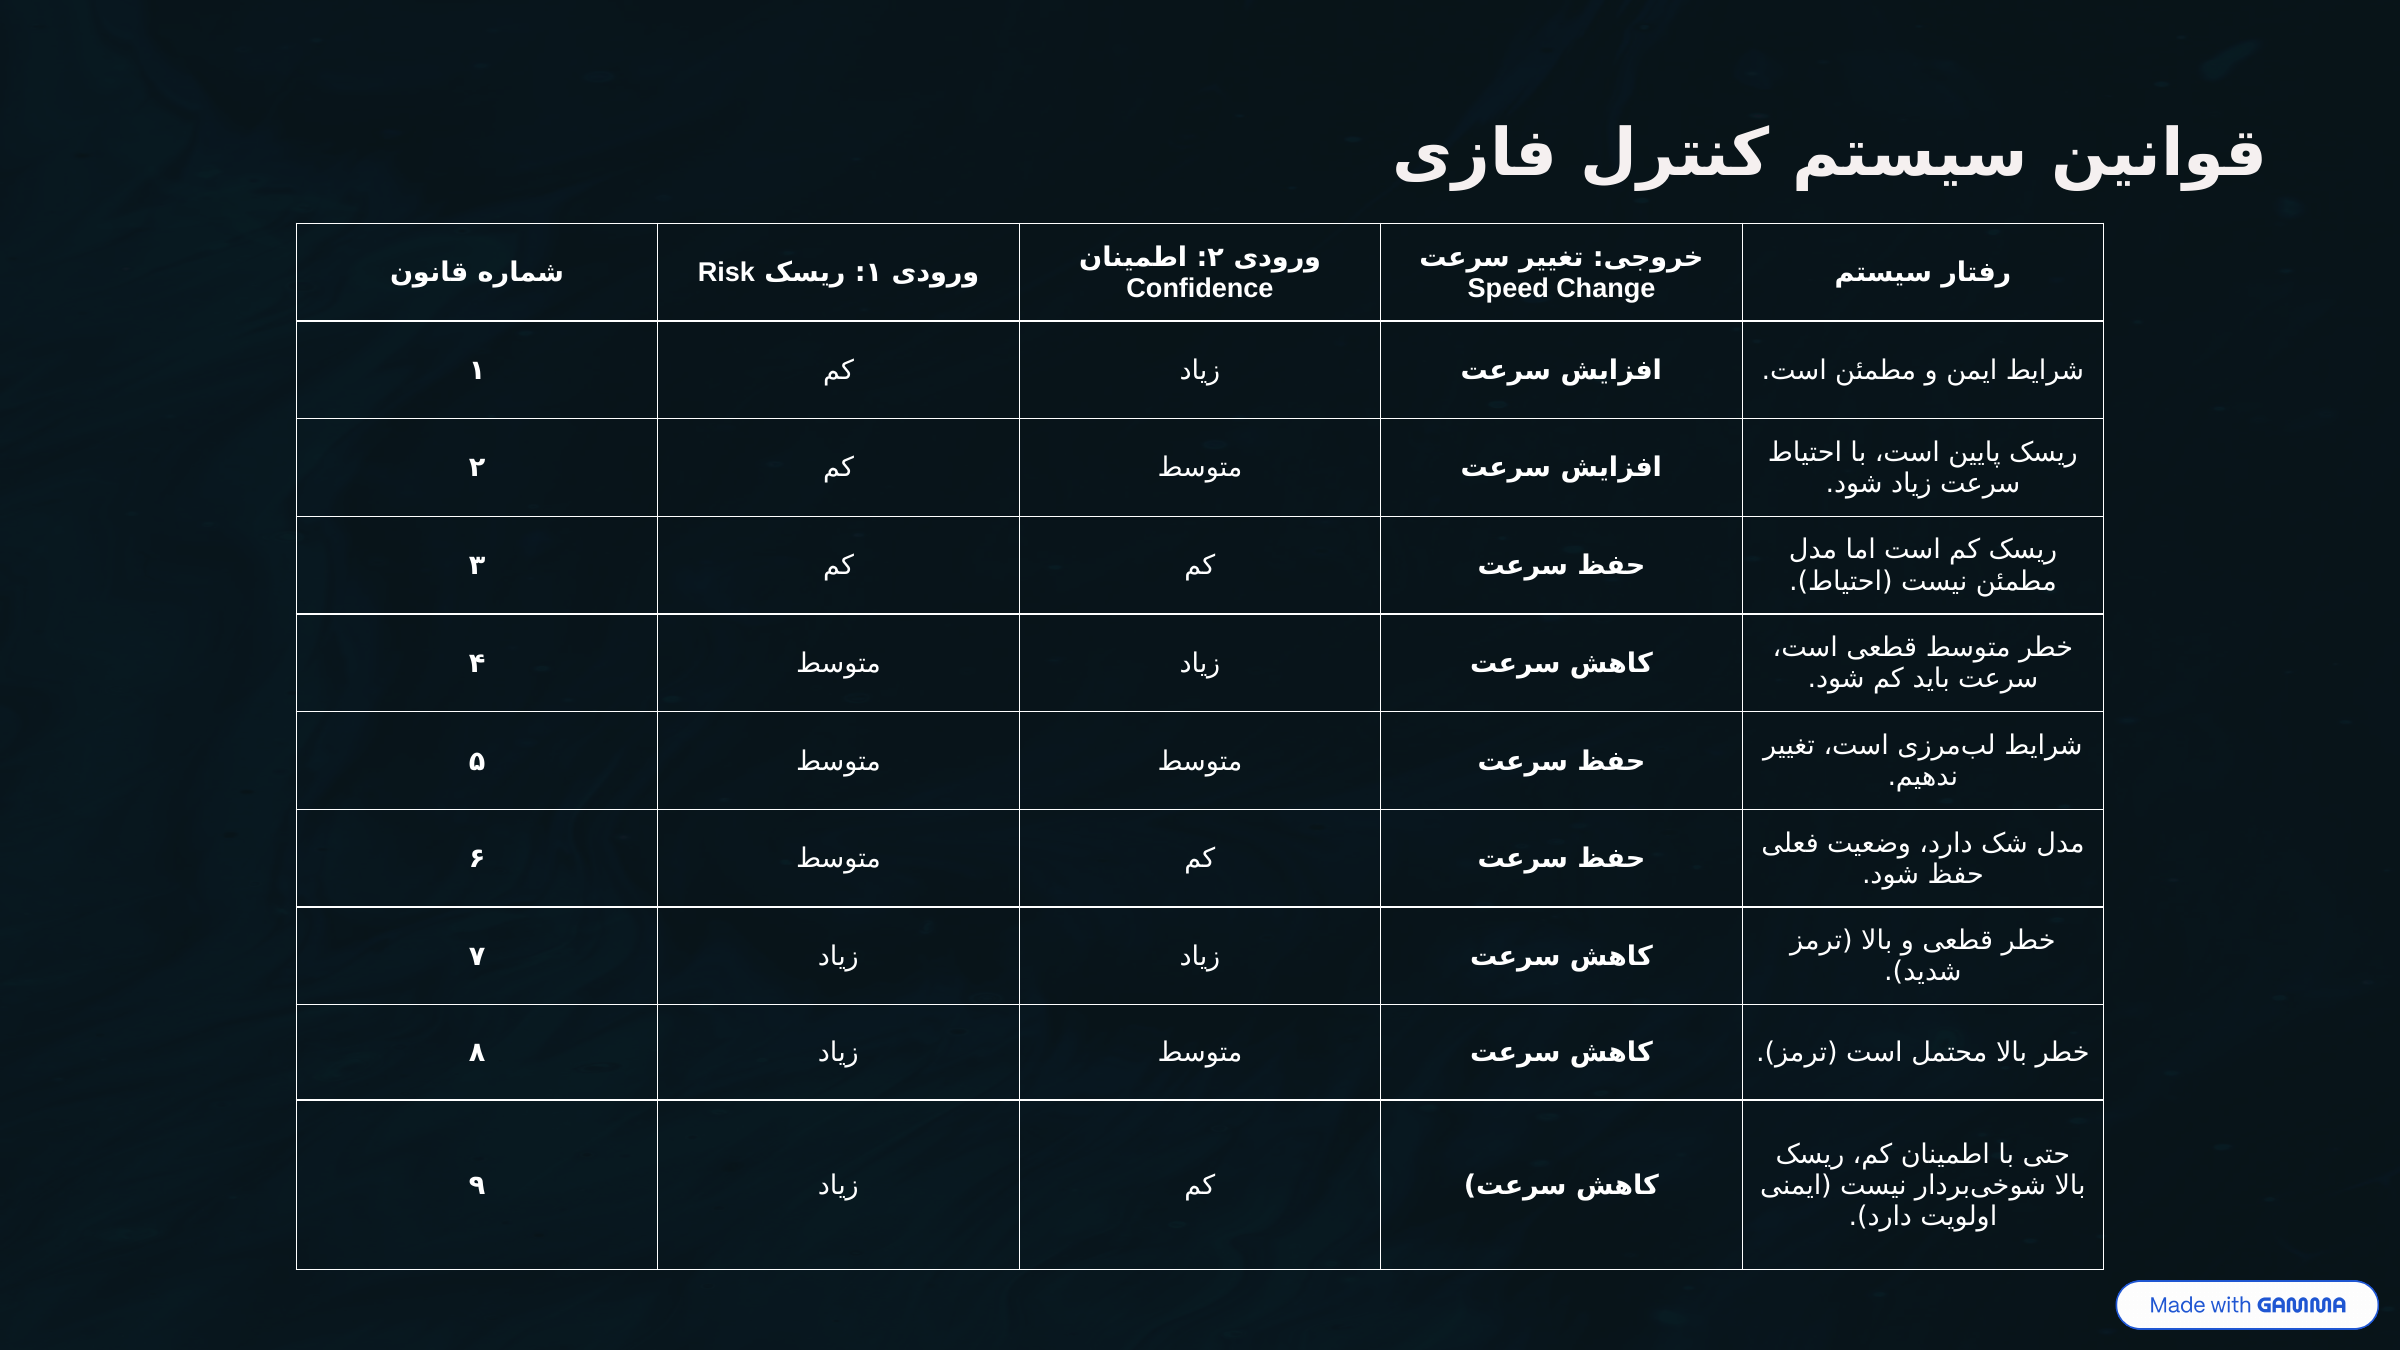

قوانین سیستم کنترل فازی
| شماره قانون | ورودی ۱: ریسک Risk | ورودی ۲: اطمینان Confidence | خروجی: تغییر سرعت Speed Change | رفتار سیستم |
| --- | --- | --- | --- | --- |
| ۱ | کم | زیاد | افزایش سرعت | شرایط ایمن و مطمئن است. |
| ۲ | کم | متوسط | افزایش سرعت | ریسک پایین است، با احتیاط سرعت زیاد شود. |
| ۳ | کم | کم | حفظ سرعت | ریسک کم است اما مدل مطمئن نیست (احتیاط). |
| ۴ | متوسط | زیاد | کاهش سرعت | خطر متوسط قطعی است، سرعت باید کم شود. |
| ۵ | متوسط | متوسط | حفظ سرعت | شرایط لب‌مرزی است، تغییر ندهیم. |
| ۶ | متوسط | کم | حفظ سرعت | مدل شک دارد، وضعیت فعلی حفظ شود. |
| ۷ | زیاد | زیاد | کاهش سرعت | خطر قطعی و بالا (ترمز شدید). |
| ۸ | زیاد | متوسط | کاهش سرعت | خطر بالا محتمل است (ترمز). |
| ۹ | زیاد | کم | کاهش سرعت) | حتی با اطمینان کم، ریسک بالا شوخی‌بردار نیست (ایمنی اولویت دارد). |